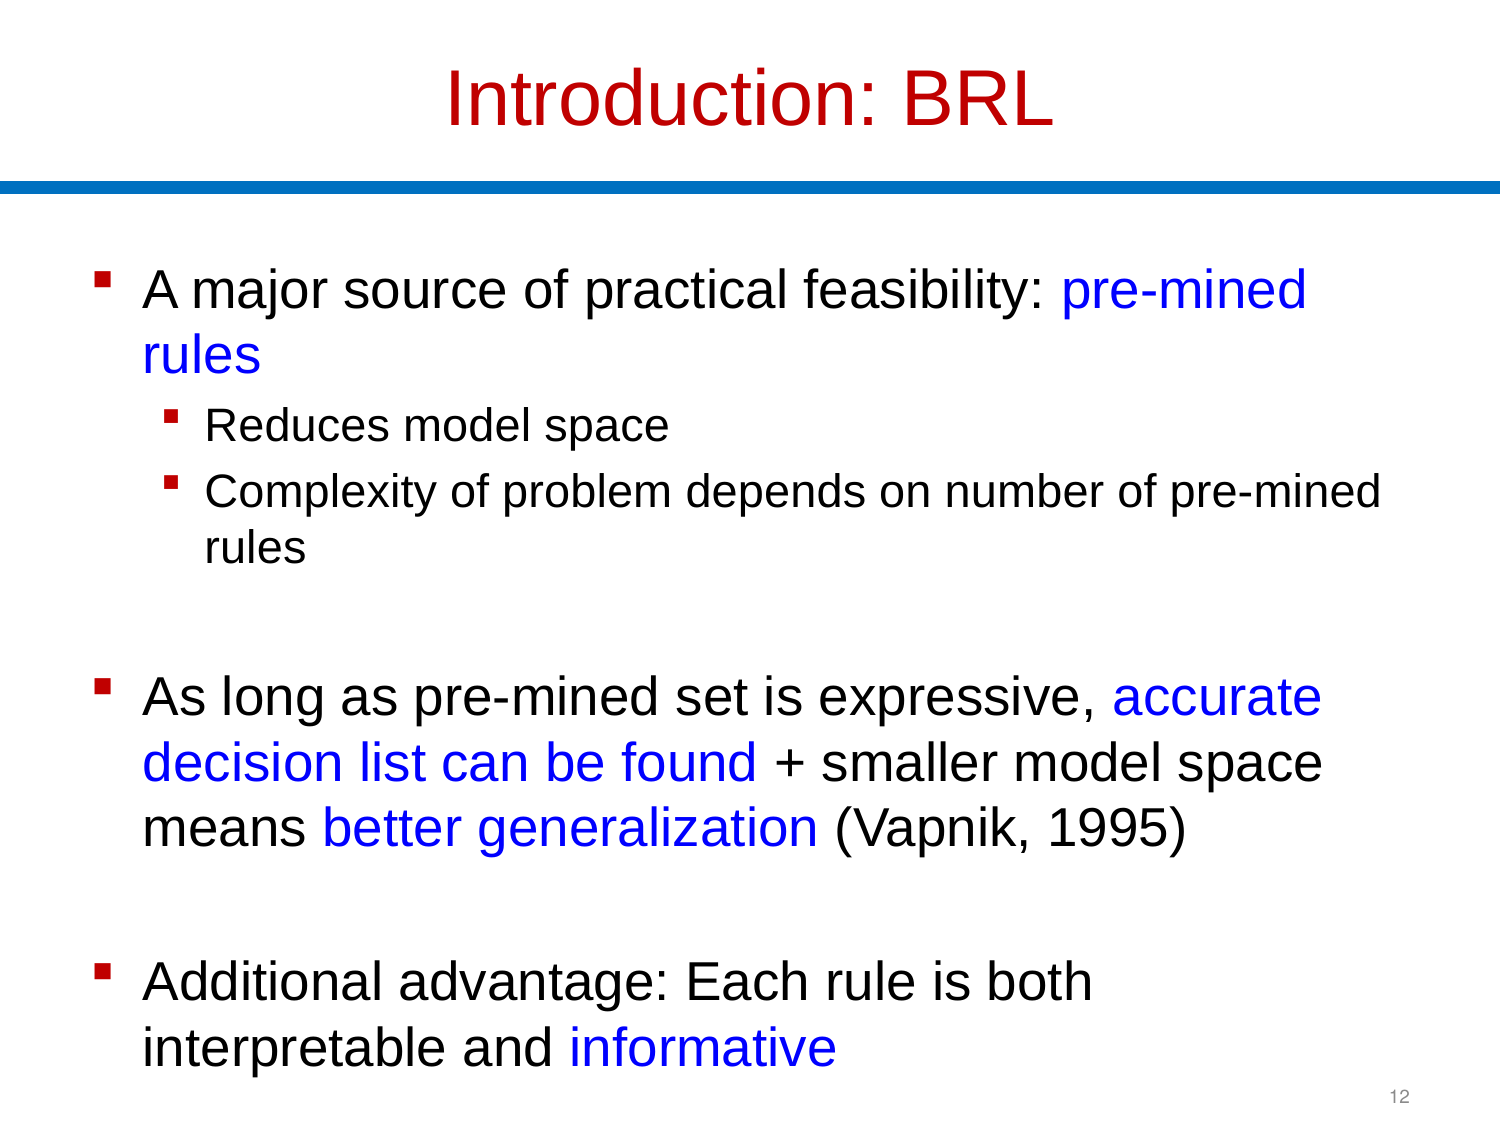

# Introduction: BRL
A major source of practical feasibility: pre-mined rules
Reduces model space
Complexity of problem depends on number of pre-mined rules

As long as pre-mined set is expressive, accurate decision list can be found + smaller model space means better generalization (Vapnik, 1995)

Additional advantage: Each rule is both interpretable and informative

12